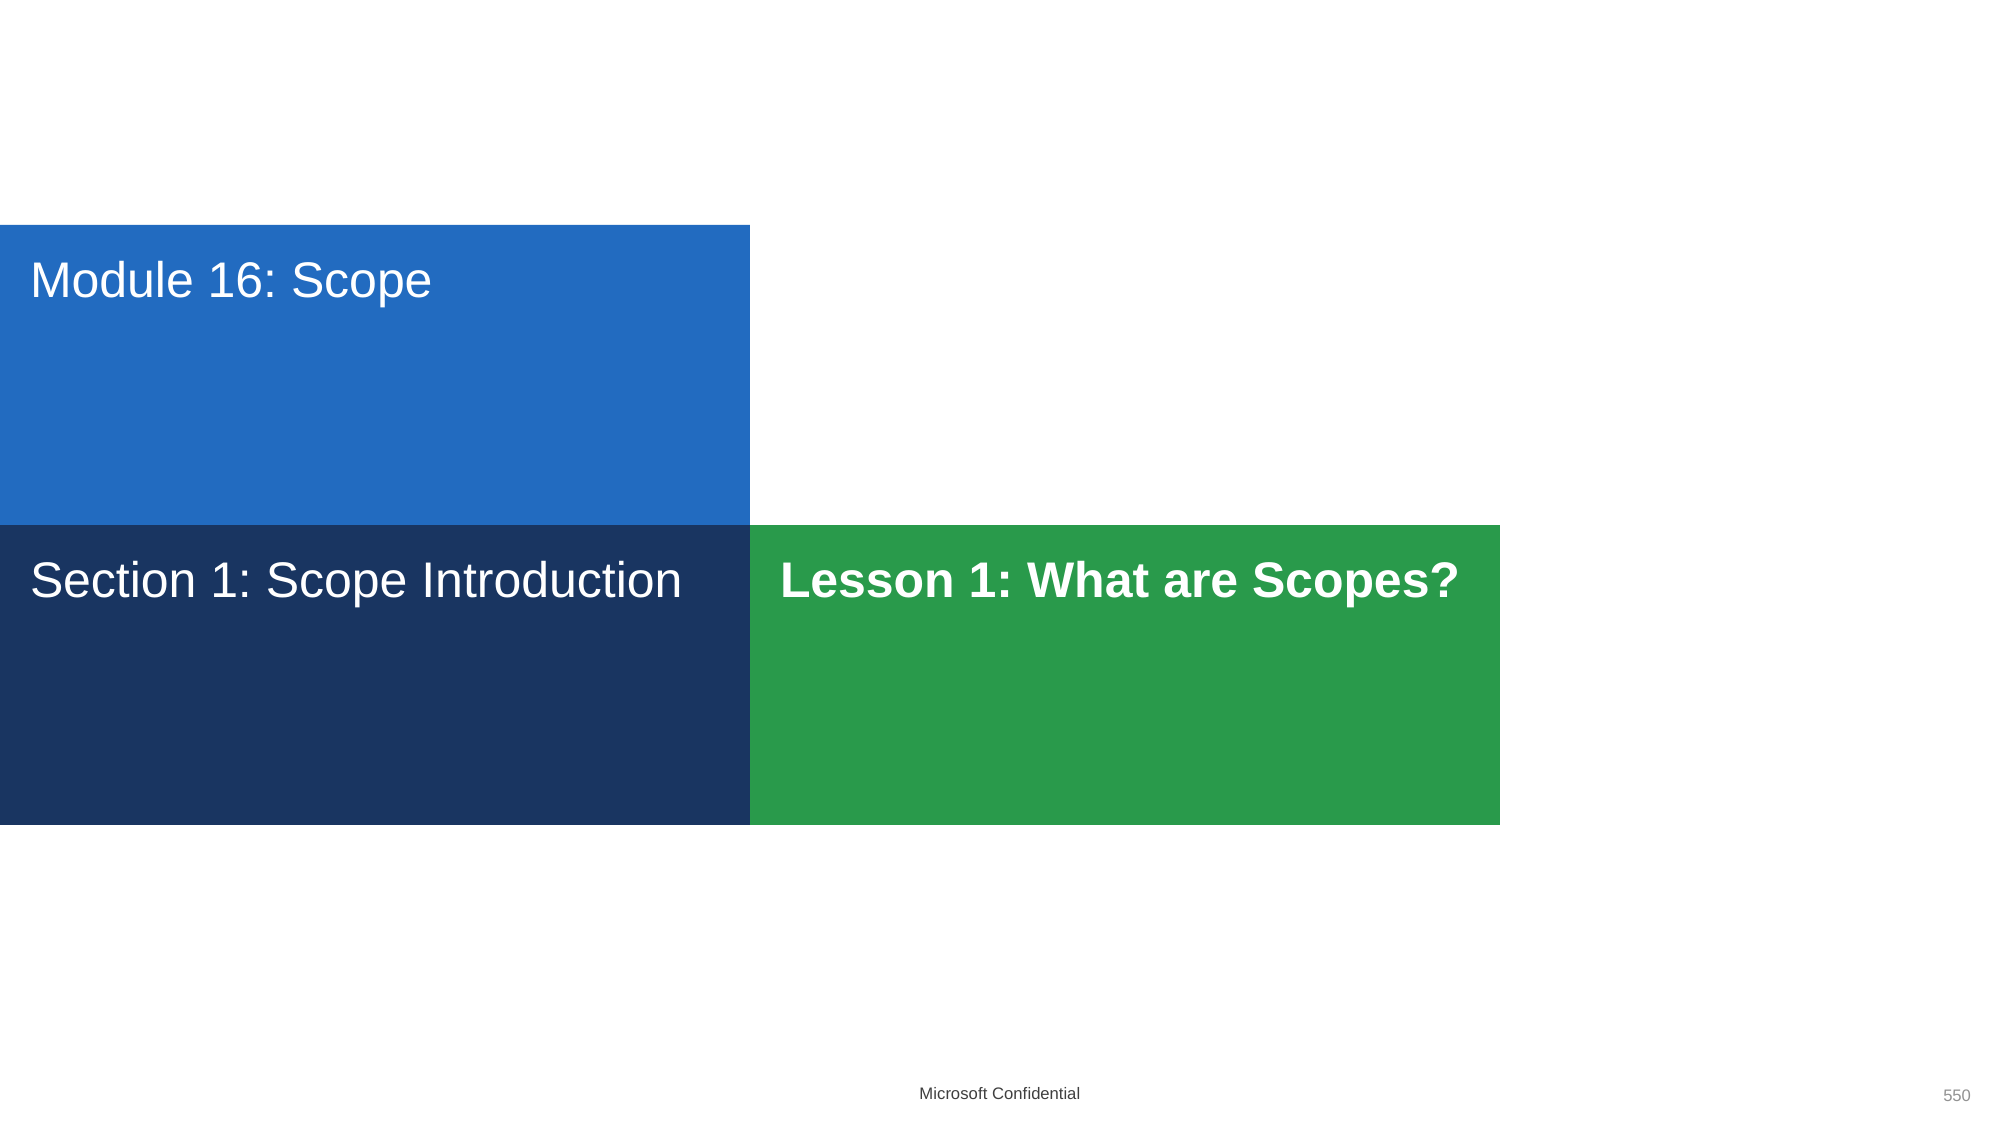

# Module 16: Scope
Section 1: Scope Introduction
Lesson 1: What are Scopes?
550